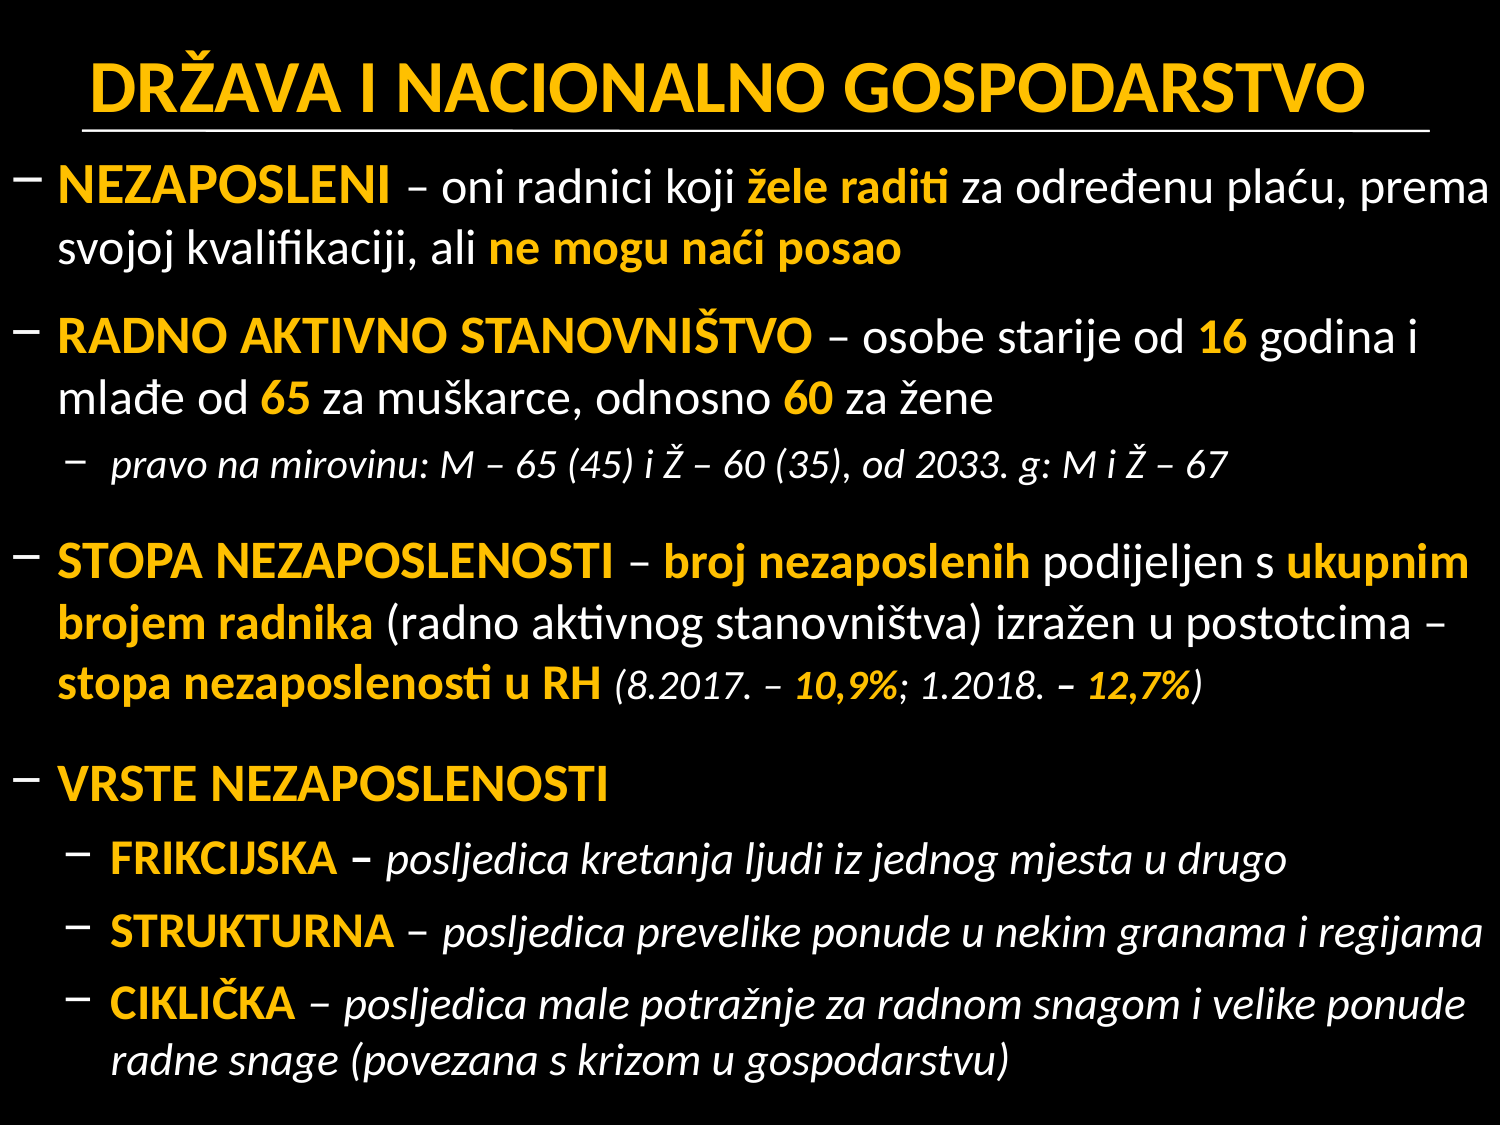

# DRŽAVA I NACIONALNO GOSPODARSTVO
NEZAPOSLENI – oni radnici koji žele raditi za određenu plaću, prema svojoj kvalifikaciji, ali ne mogu naći posao
RADNO AKTIVNO STANOVNIŠTVO – osobe starije od 16 godina i mlađe od 65 za muškarce, odnosno 60 za žene
pravo na mirovinu: M – 65 (45) i Ž – 60 (35), od 2033. g: M i Ž – 67
STOPA NEZAPOSLENOSTI – broj nezaposlenih podijeljen s ukupnim brojem radnika (radno aktivnog stanovništva) izražen u postotcima –stopa nezaposlenosti u RH (8.2017. – 10,9%; 1.2018. – 12,7%)
VRSTE NEZAPOSLENOSTI
FRIKCIJSKA – posljedica kretanja ljudi iz jednog mjesta u drugo
STRUKTURNA – posljedica prevelike ponude u nekim granama i regijama
CIKLIČKA – posljedica male potražnje za radnom snagom i velike ponude radne snage (povezana s krizom u gospodarstvu)